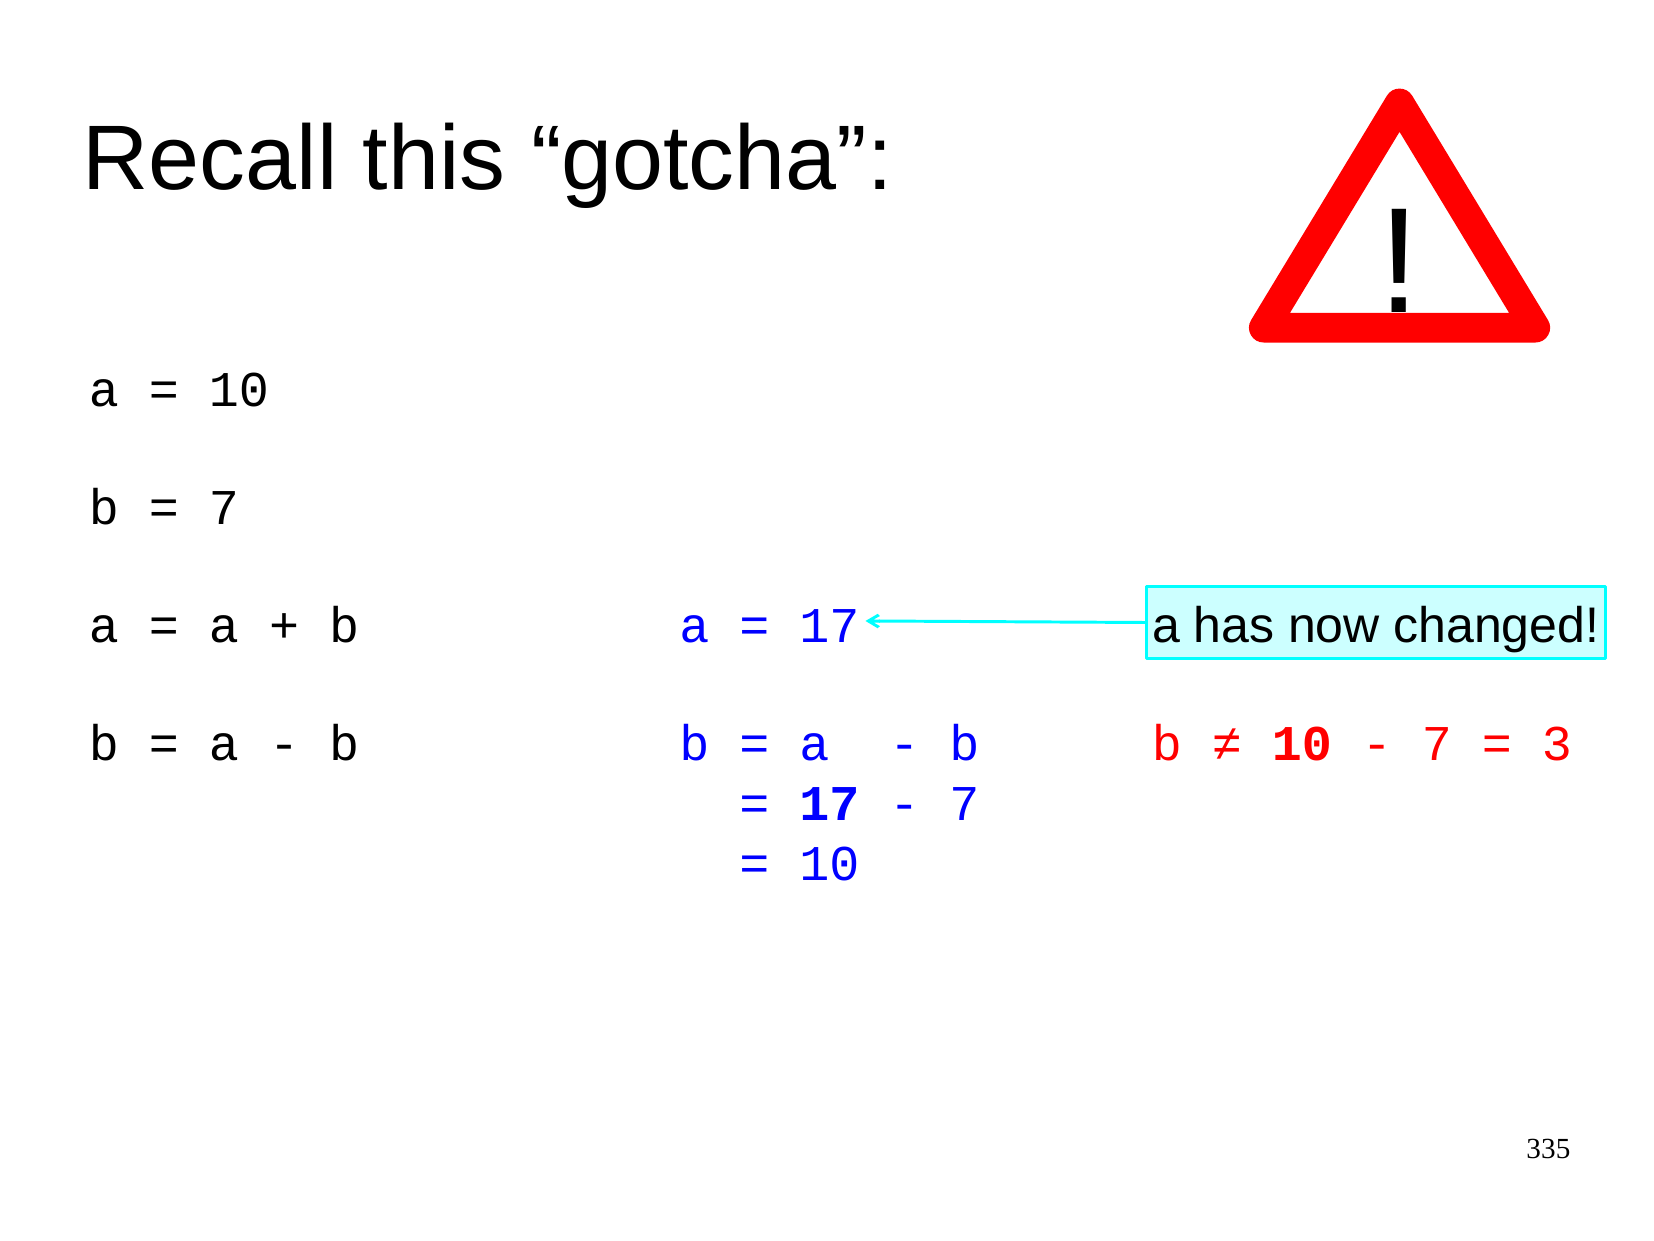

Recall this “gotcha”:
!
a = 10
b = 7
a = a + b
a = 17
a has now changed!
b = a - b
b = a  - b
  = 17 - 7
  = 10
b ≠ 10 - 7 = 3
335